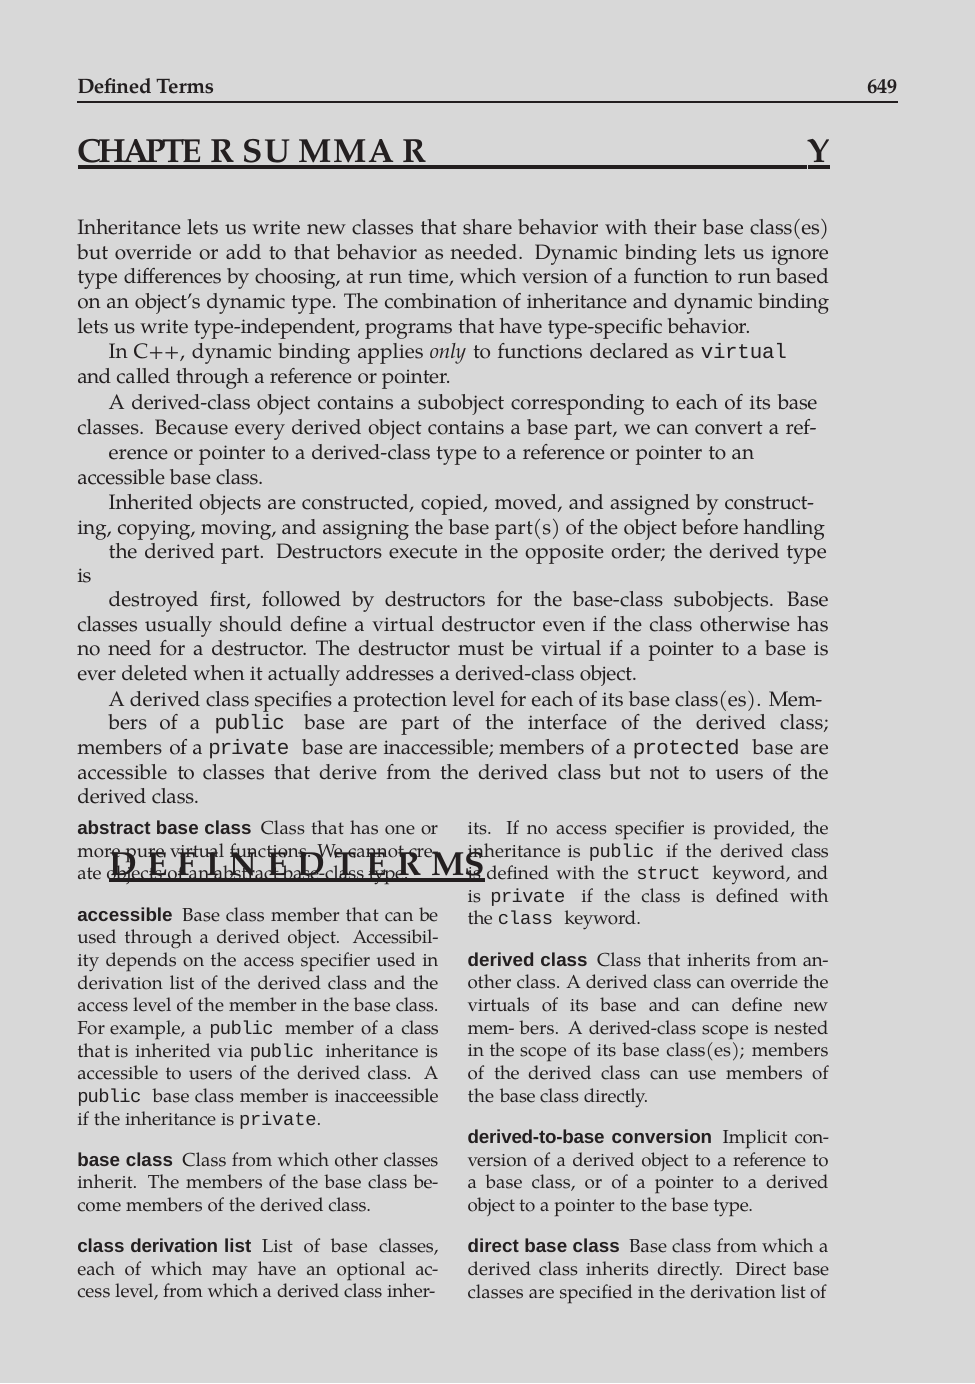

Defined Terms
649

Chapte r Su mma r y
Inheritance lets us write new classes that share behavior with their base class(es) but override or add to that behavior as needed. Dynamic binding lets us ignore type differences by choosing, at run time, which version of a function to run based on an object’s dynamic type. The combination of inheritance and dynamic binding lets us write type-independent, programs that have type-specific behavior.
In C++, dynamic binding applies only to functions declared as virtual and called through a reference or pointer.
A derived-class object contains a subobject corresponding to each of its base classes. Because every derived object contains a base part, we can convert a ref-
erence or pointer to a derived-class type to a reference or pointer to an accessible base class.
Inherited objects are constructed, copied, moved, and assigned by construct- ing, copying, moving, and assigning the base part(s) of the object before handling
the derived part. Destructors execute in the opposite order; the derived type is
destroyed first, followed by destructors for the base-class subobjects. Base classes usually should define a virtual destructor even if the class otherwise has no need for a destructor. The destructor must be virtual if a pointer to a base is ever deleted when it actually addresses a derived-class object.
A derived class specifies a protection level for each of its base class(es). Mem-
bers of a public base are part of the interface of the derived class; members of a private base are inaccessible; members of a protected base are accessible to classes that derive from the derived class but not to users of the derived class.

Defined Terms
its. If no access specifier is provided, the inheritance is public if the derived class is defined with the struct keyword, and is private if the class is defined with the class keyword.
derived class Class that inherits from an- other class. A derived class can override the virtuals of its base and can define new mem- bers. A derived-class scope is nested in the scope of its base class(es); members of the derived class can use members of the base class directly.
derived-to-base conversion Implicit con- version of a derived object to a reference to a base class, or of a pointer to a derived object to a pointer to the base type.
direct base class Base class from which a derived class inherits directly. Direct base classes are specified in the derivation list of
abstract base class Class that has one or more pure virtual functions. We cannot cre- ate objects of an abstract base-class type.
accessible Base class member that can be used through a derived object. Accessibil- ity depends on the access specifier used in derivation list of the derived class and the access level of the member in the base class. For example, a public member of a class that is inherited via public inheritance is accessible to users of the derived class. A public base class member is inacceessible if the inheritance is private.
base class Class from which other classes inherit. The members of the base class be- come members of the derived class.
class derivation list List of base classes, each of which may have an optional ac- cess level, from which a derived class inher-